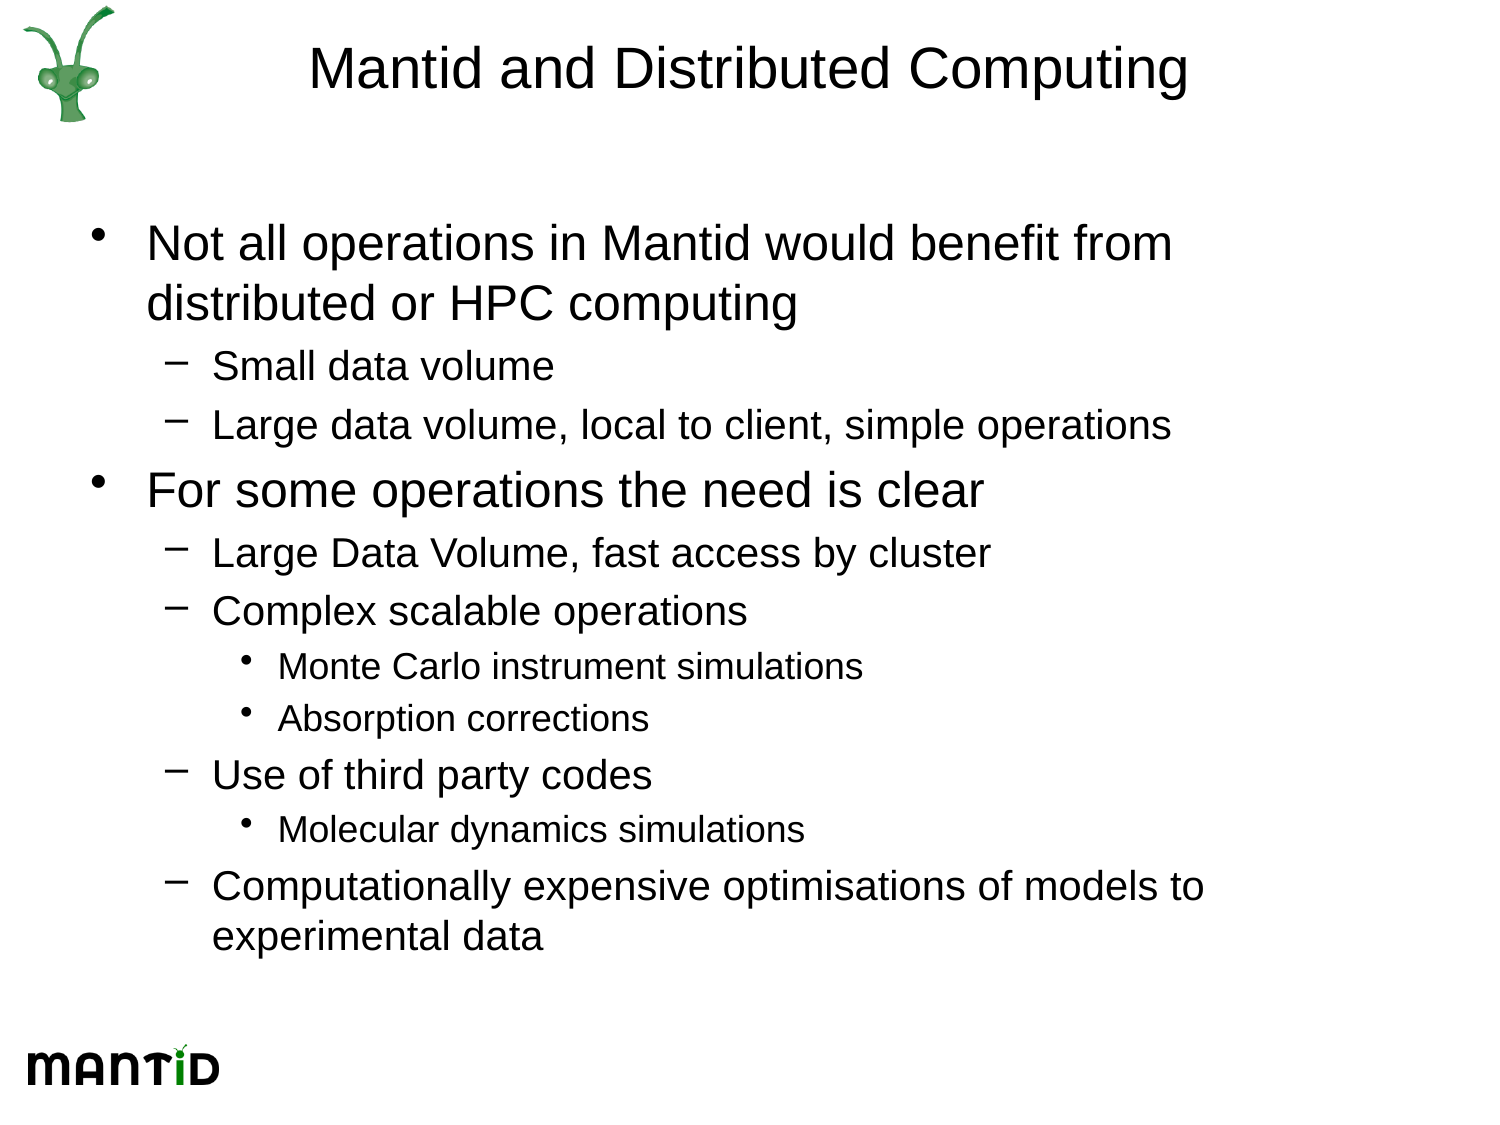

# Mantid and Distributed Computing
Not all operations in Mantid would benefit from distributed or HPC computing
Small data volume
Large data volume, local to client, simple operations
For some operations the need is clear
Large Data Volume, fast access by cluster
Complex scalable operations
Monte Carlo instrument simulations
Absorption corrections
Use of third party codes
Molecular dynamics simulations
Computationally expensive optimisations of models to experimental data